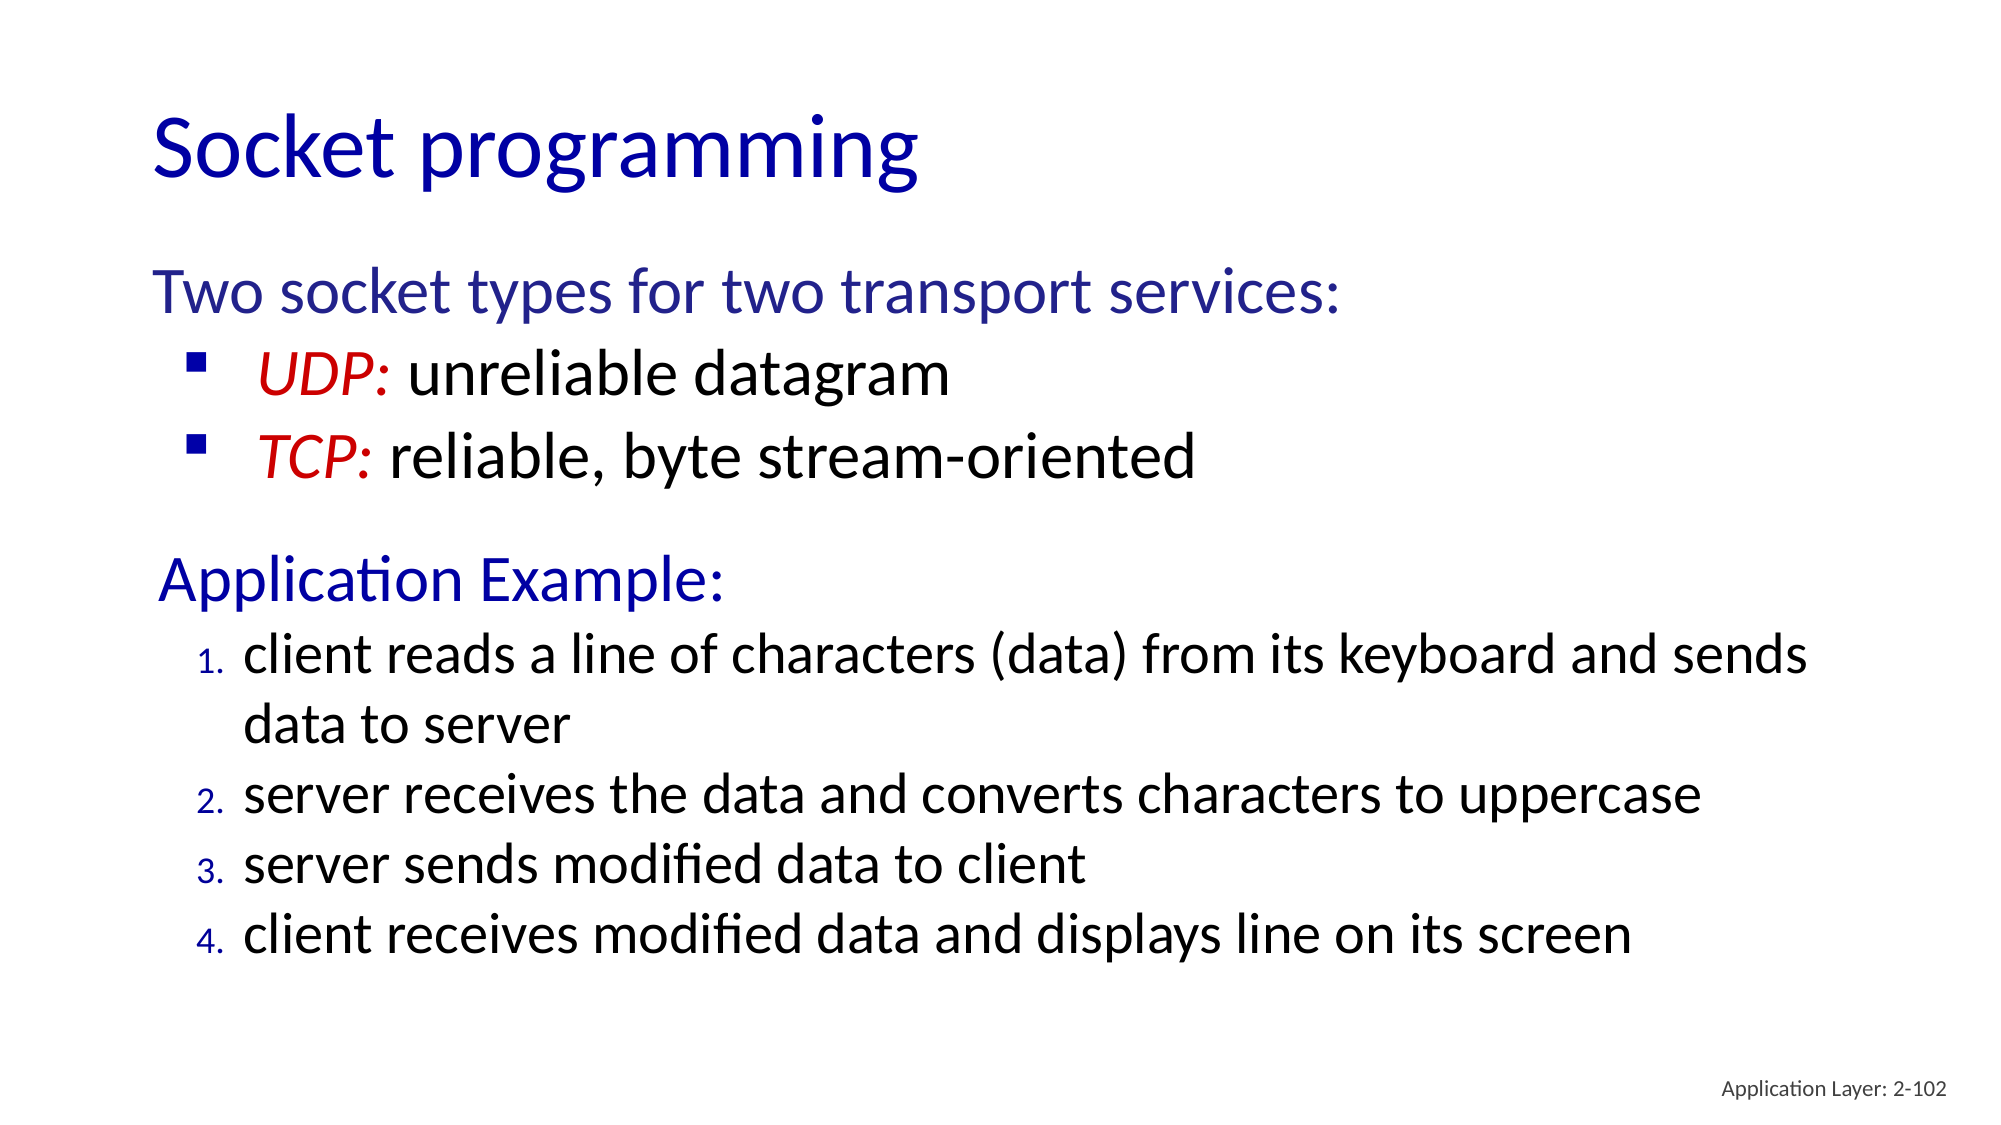

# Socket programming
Two socket types for two transport services:
UDP: unreliable datagram
TCP: reliable, byte stream-oriented
Application Example:
client reads a line of characters (data) from its keyboard and sends data to server
server receives the data and converts characters to uppercase
server sends modified data to client
client receives modified data and displays line on its screen
Application Layer: 2-102